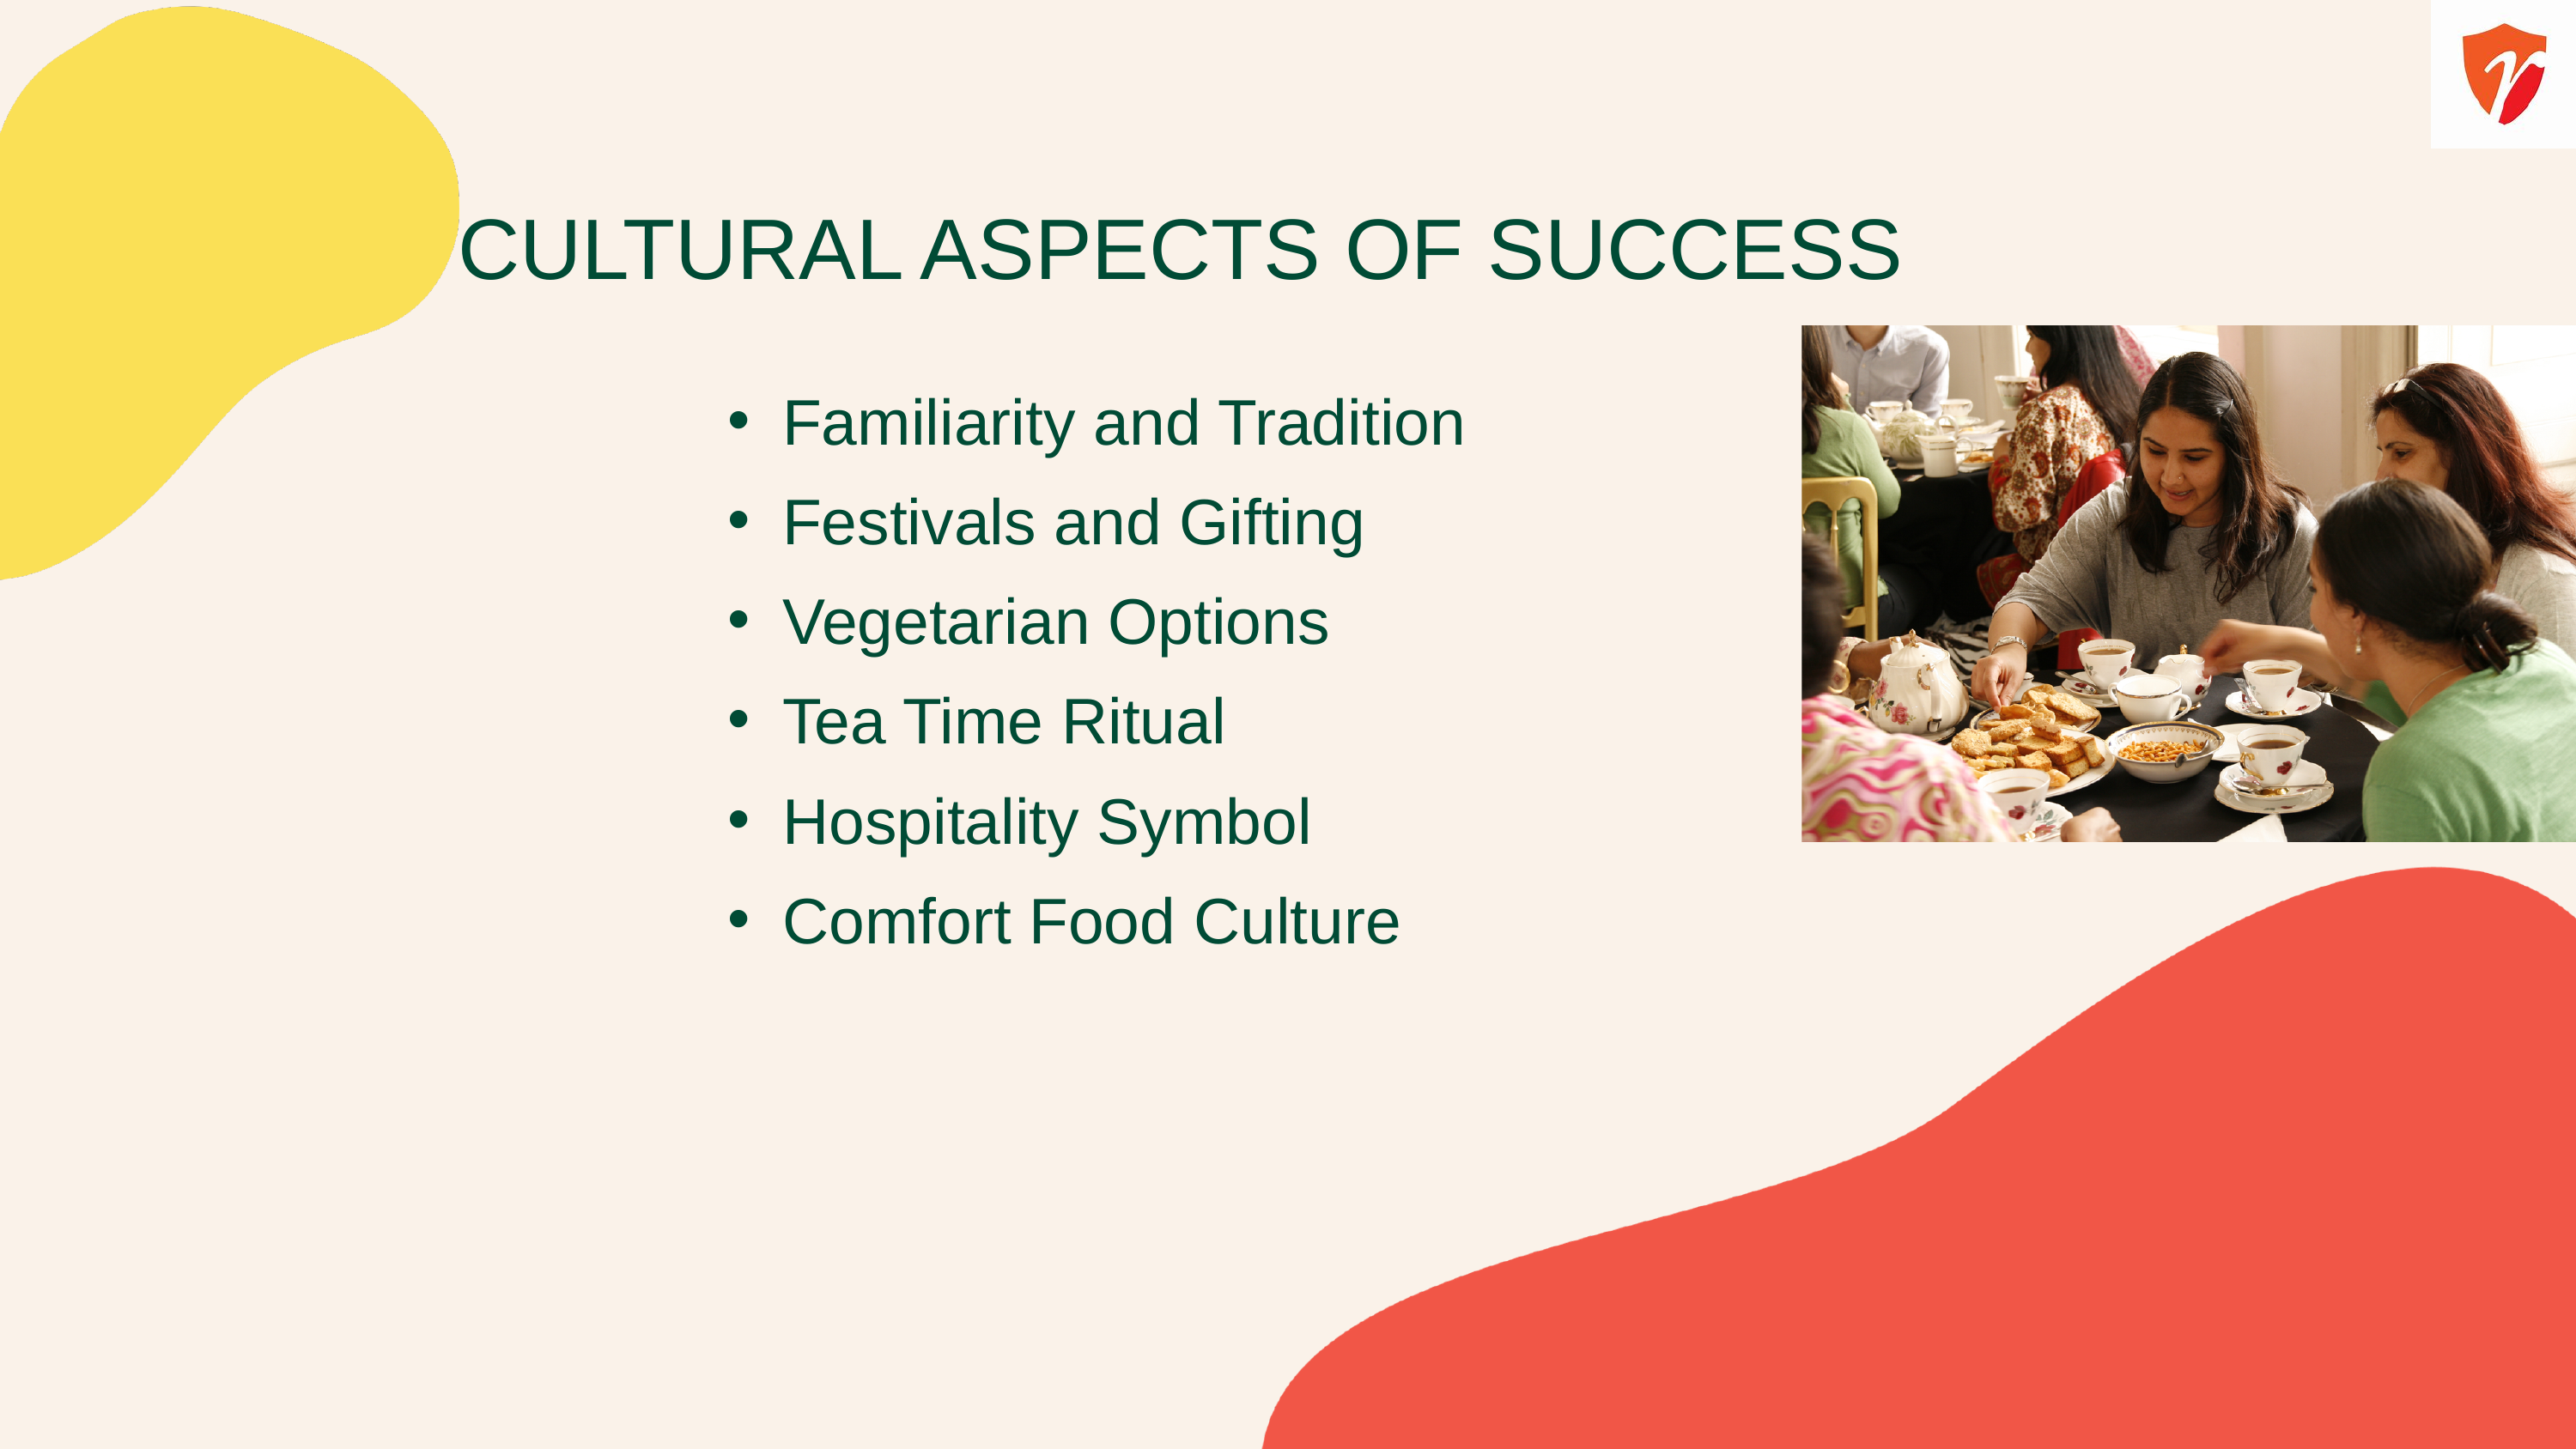

CULTURAL ASPECTS OF SUCCESS

Familiarity and Tradition
Festivals and Gifting
Vegetarian Options
Tea Time Ritual
Hospitality Symbol
Comfort Food Culture